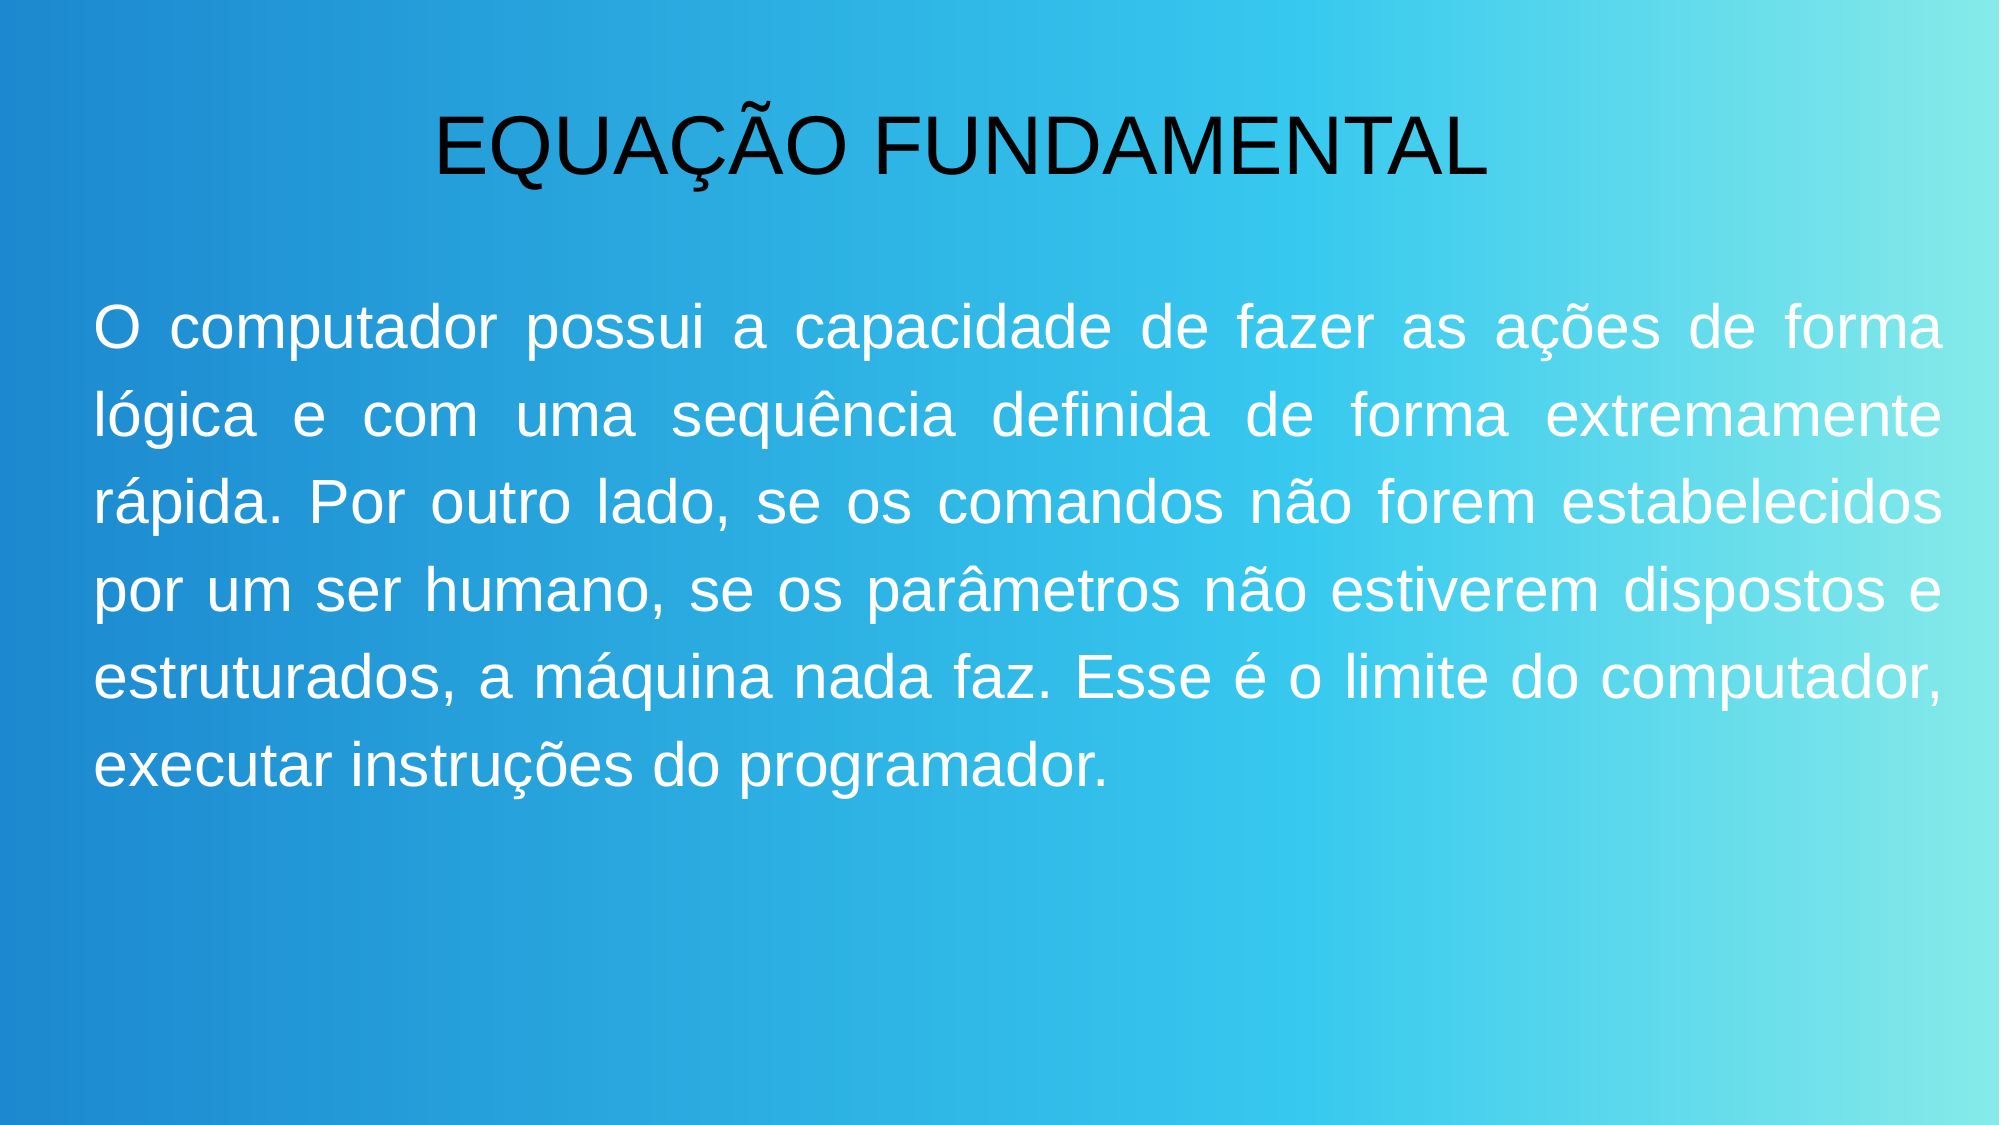

EQUAÇÃO FUNDAMENTAL
O computador possui a capacidade de fazer as ações de forma lógica e com uma sequência definida de forma extremamente rápida. Por outro lado, se os comandos não forem estabelecidos por um ser humano, se os parâmetros não estiverem dispostos e estruturados, a máquina nada faz. Esse é o limite do computador, executar instruções do programador.